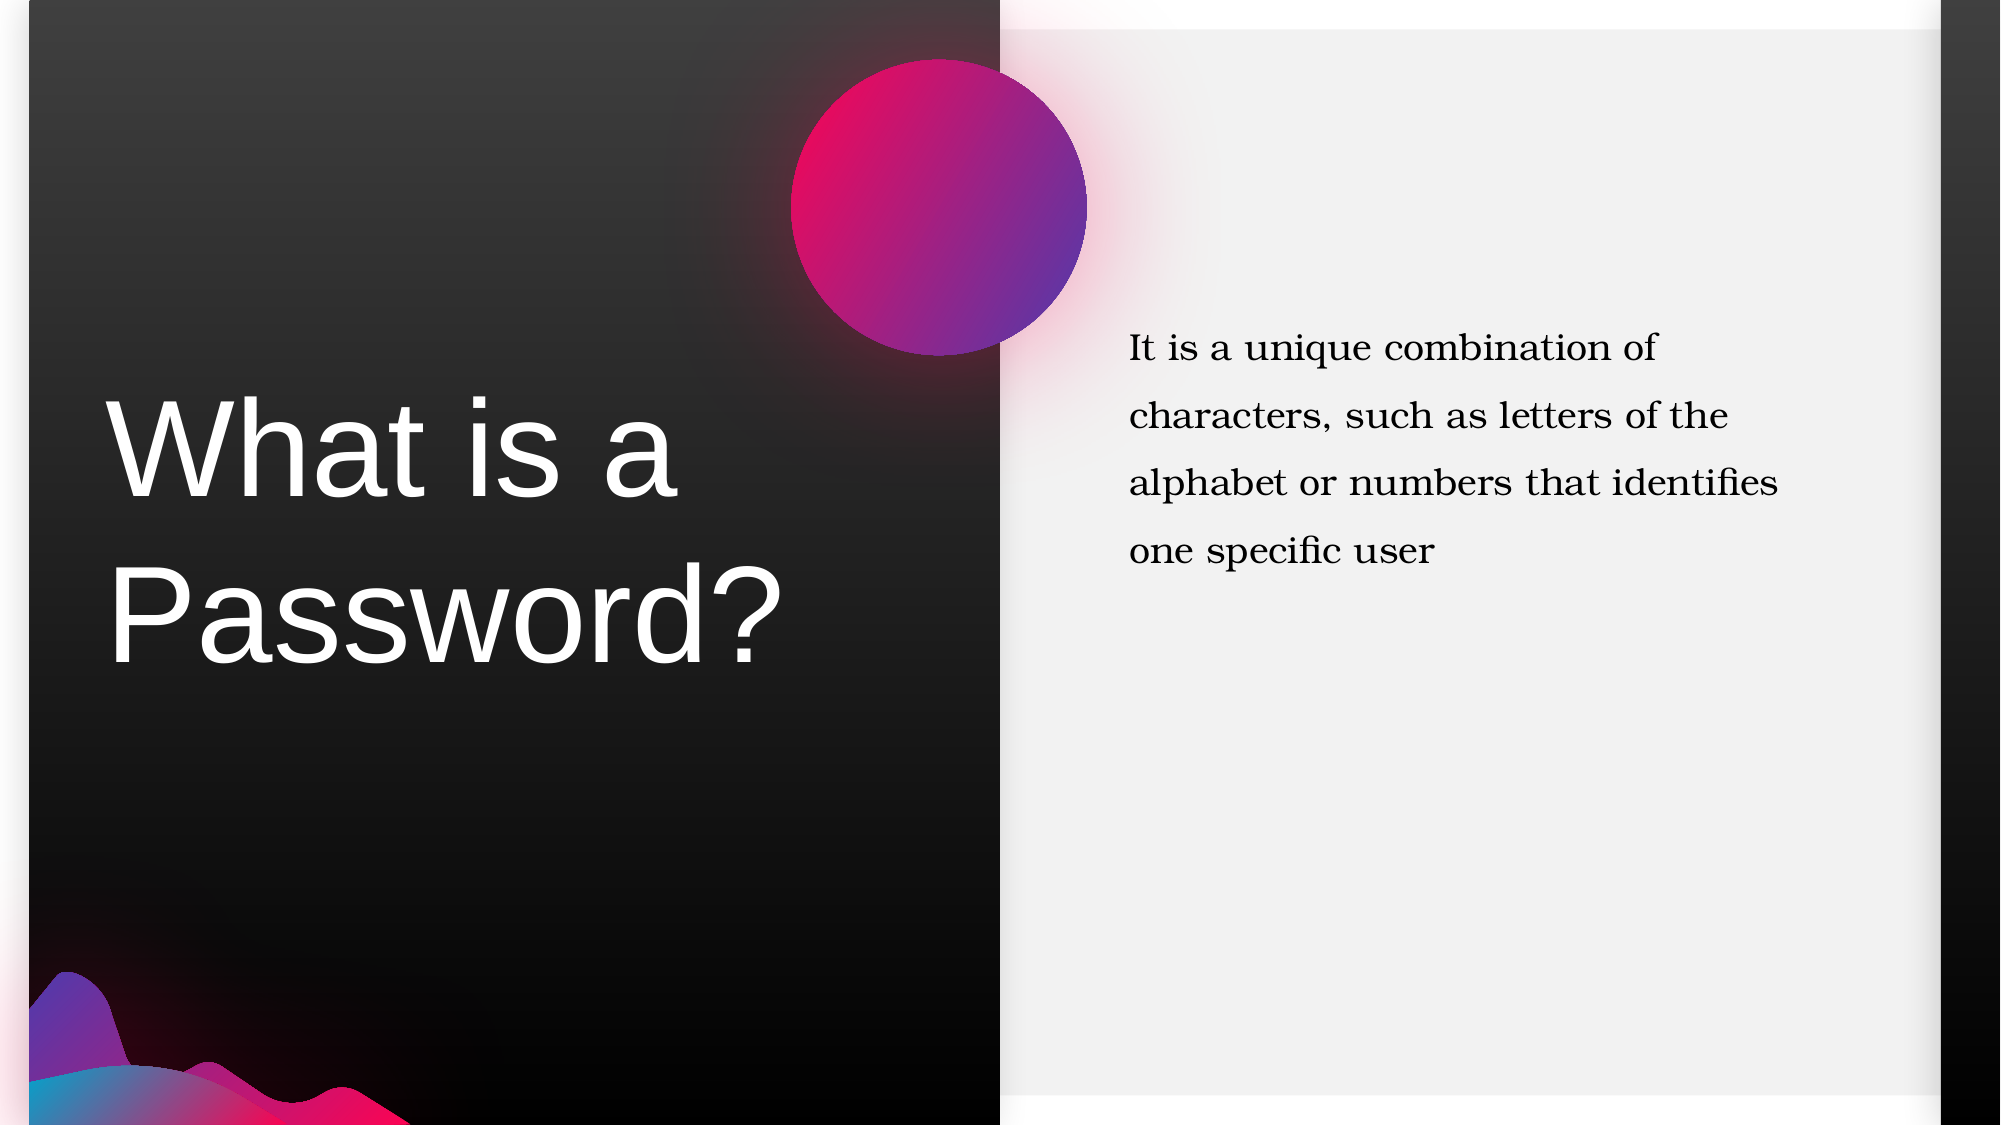

It is a unique combination of characters, such as letters of the alphabet or numbers that identifies one specific user
# What is a Password?